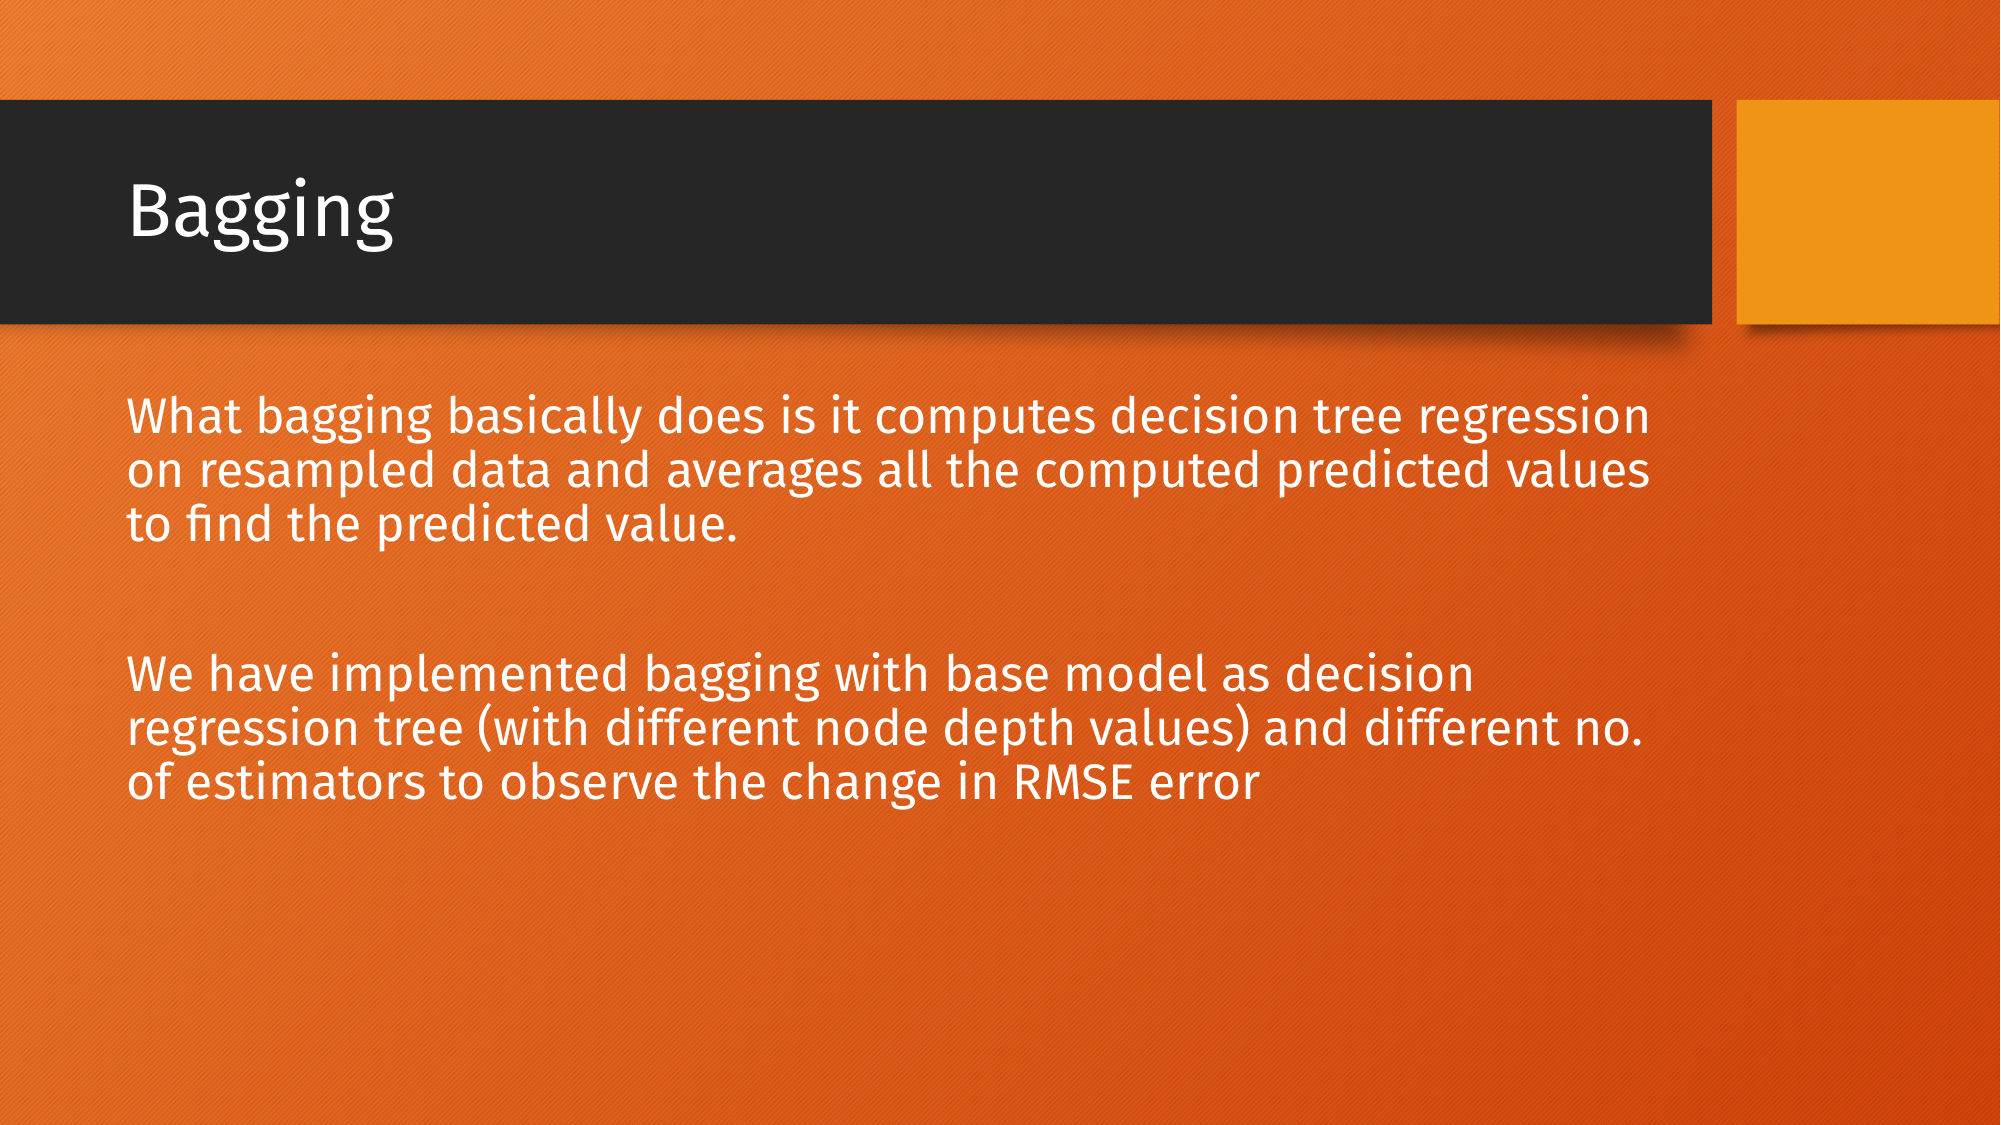

# Bagging
What bagging basically does is it computes decision tree regression on resampled data and averages all the computed predicted values to find the predicted value.

We have implemented bagging with base model as decision regression tree (with different node depth values) and different no. of estimators to observe the change in RMSE error